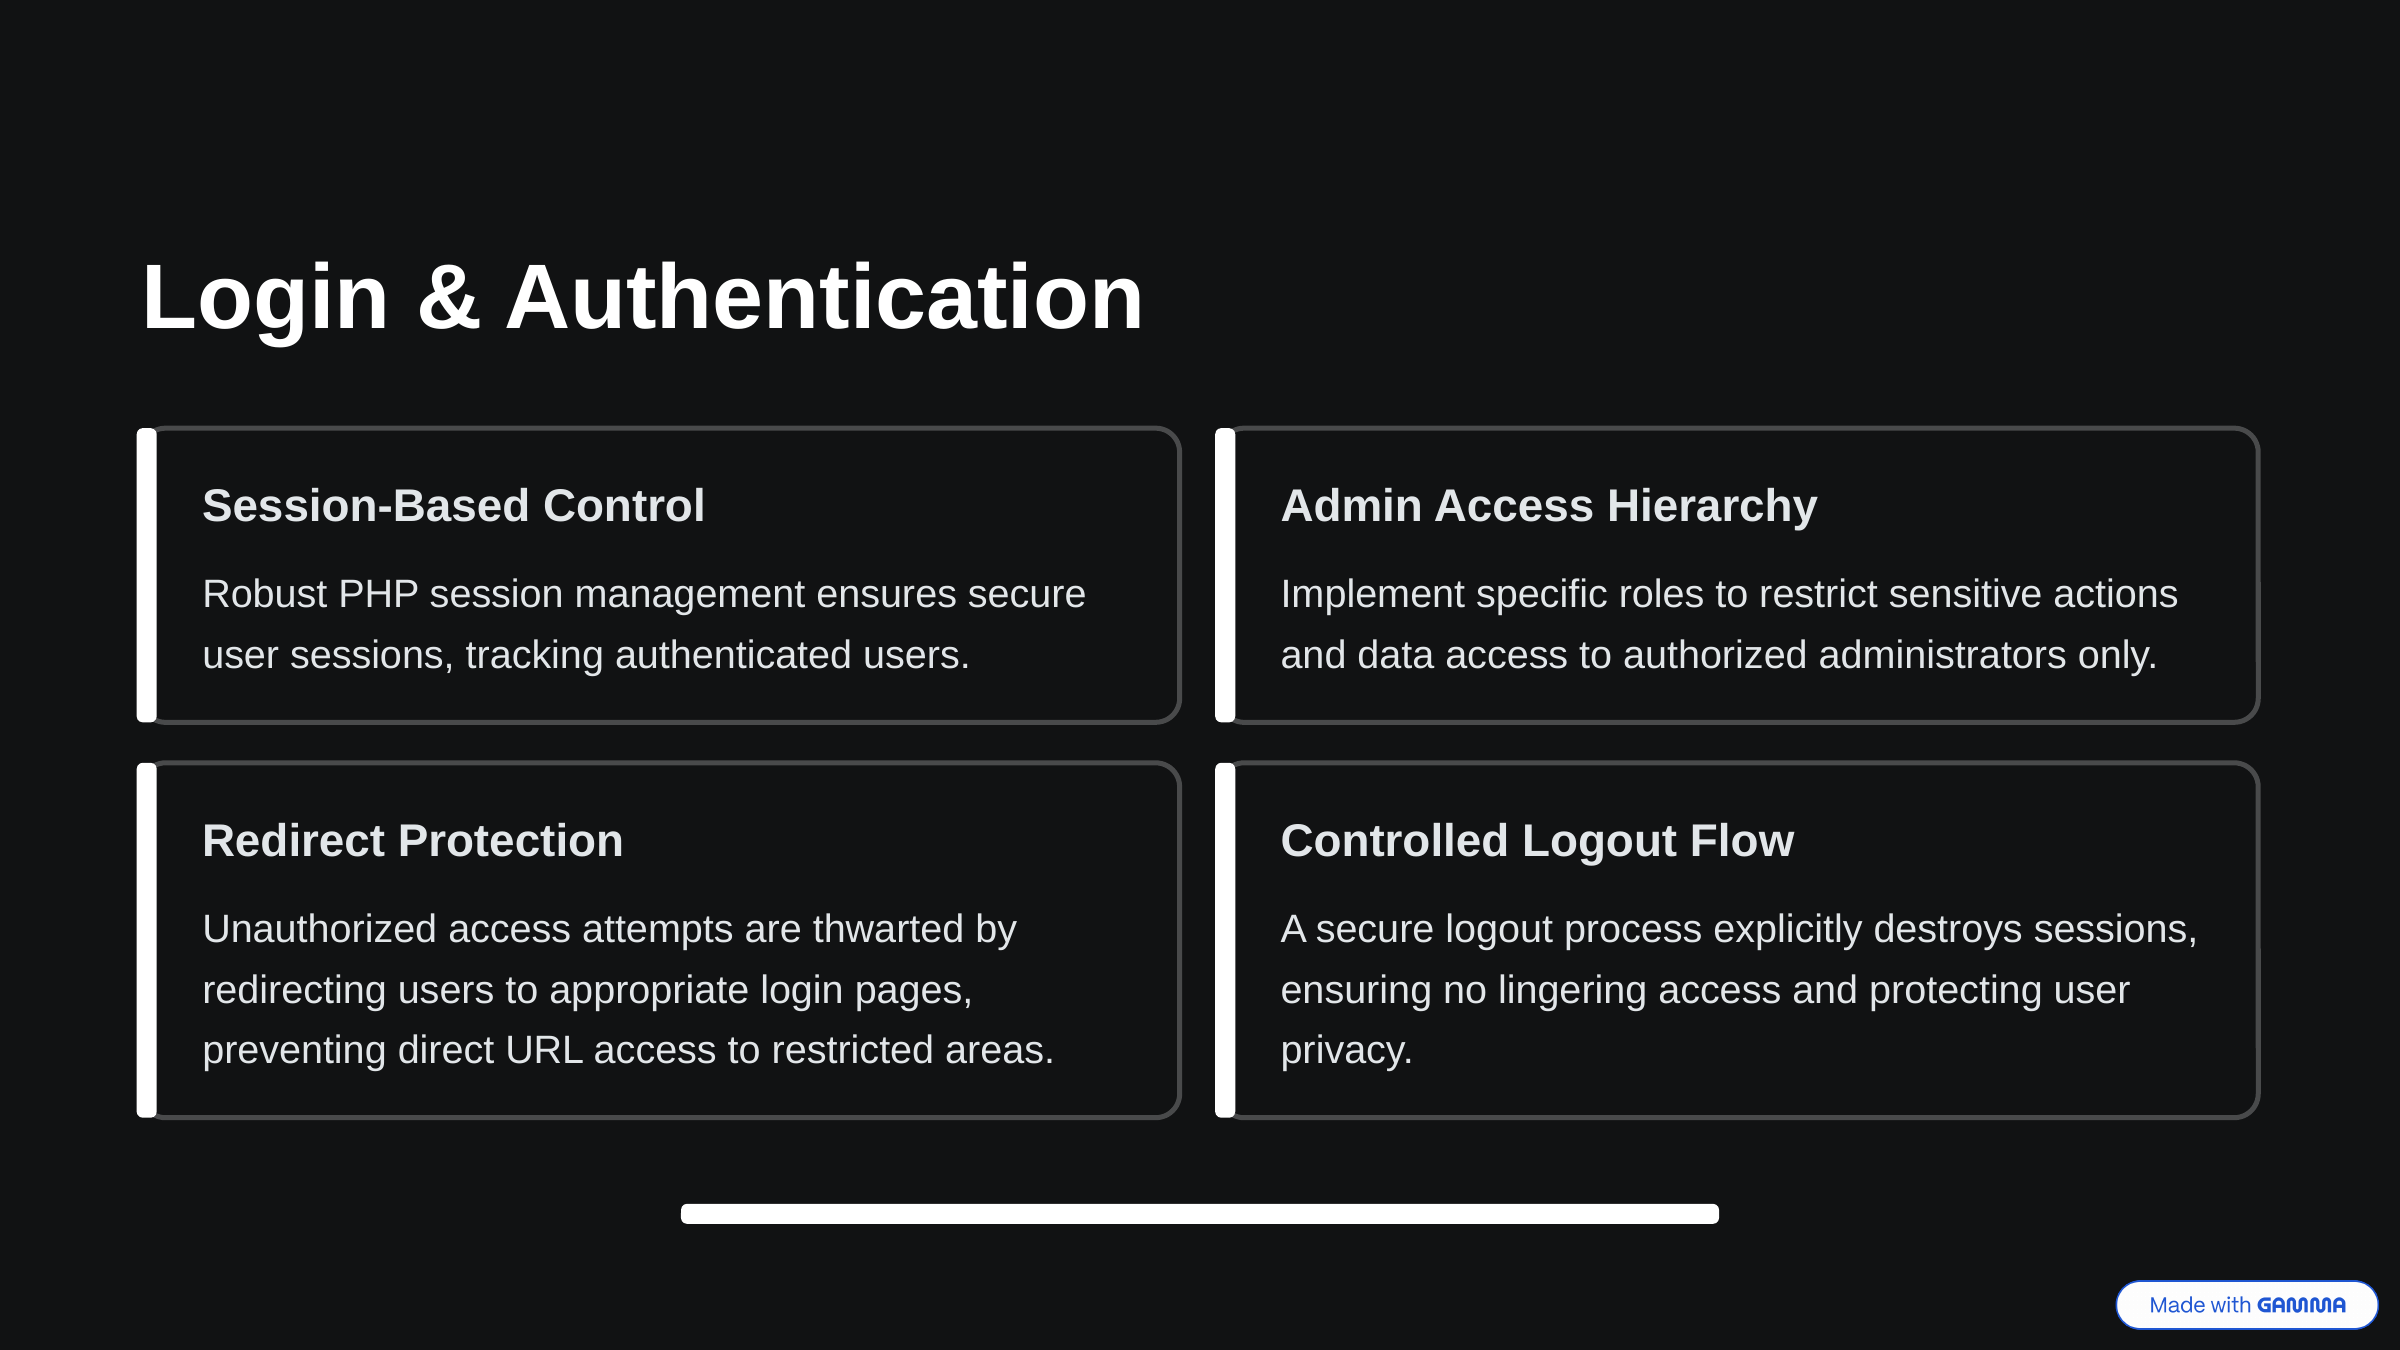

Login & Authentication

Session-Based Control
Admin Access Hierarchy
Robust PHP session management ensures secure user sessions, tracking authenticated users.
Implement specific roles to restrict sensitive actions and data access to authorized administrators only.

Redirect Protection
Controlled Logout Flow
Unauthorized access attempts are thwarted by redirecting users to appropriate login pages, preventing direct URL access to restricted areas.
A secure logout process explicitly destroys sessions, ensuring no lingering access and protecting user privacy.